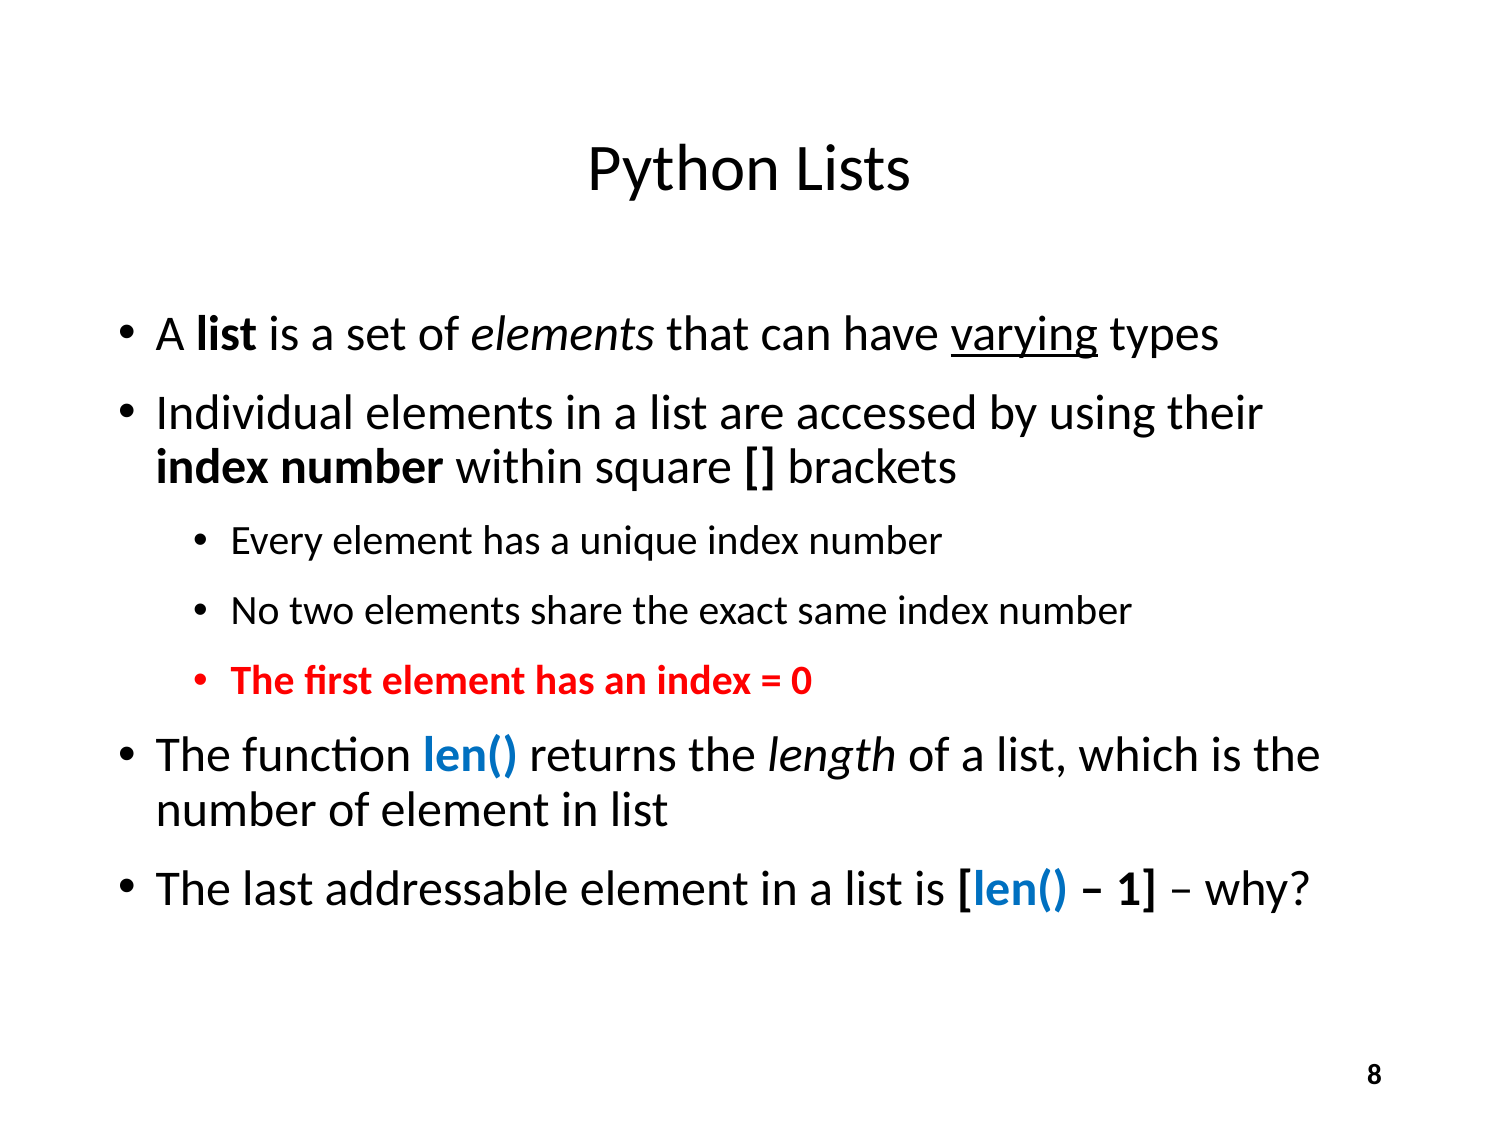

# Python Lists
A list is a set of elements that can have varying types
Individual elements in a list are accessed by using their index number within square [] brackets
Every element has a unique index number
No two elements share the exact same index number
The first element has an index = 0
The function len() returns the length of a list, which is the number of element in list
The last addressable element in a list is [len() – 1] – why?

8